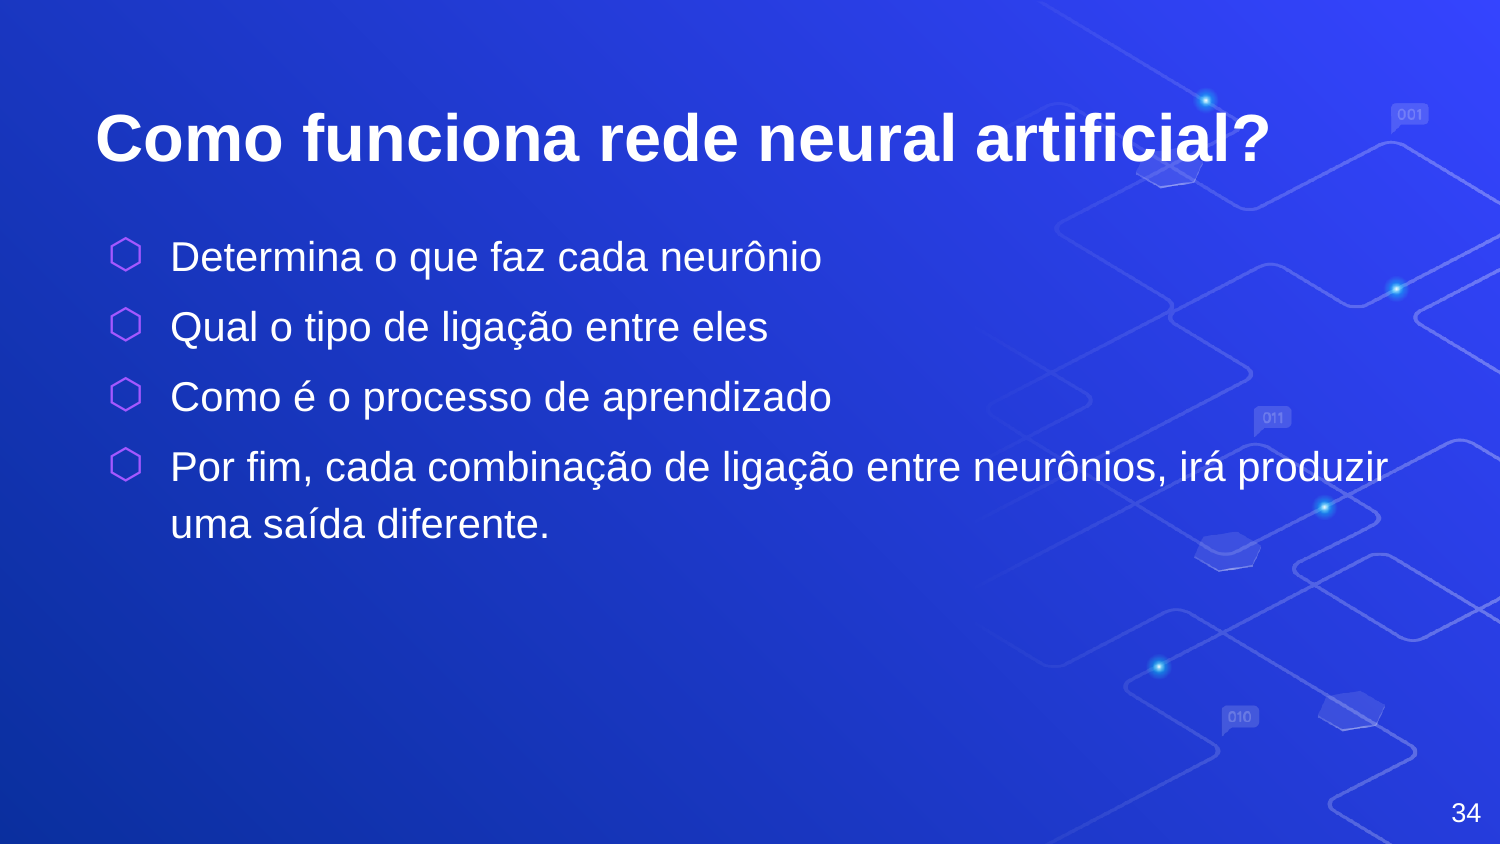

# Como funciona rede neural artificial?
Determina o que faz cada neurônio
Qual o tipo de ligação entre eles
Como é o processo de aprendizado
Por fim, cada combinação de ligação entre neurônios, irá produzir uma saída diferente.
34